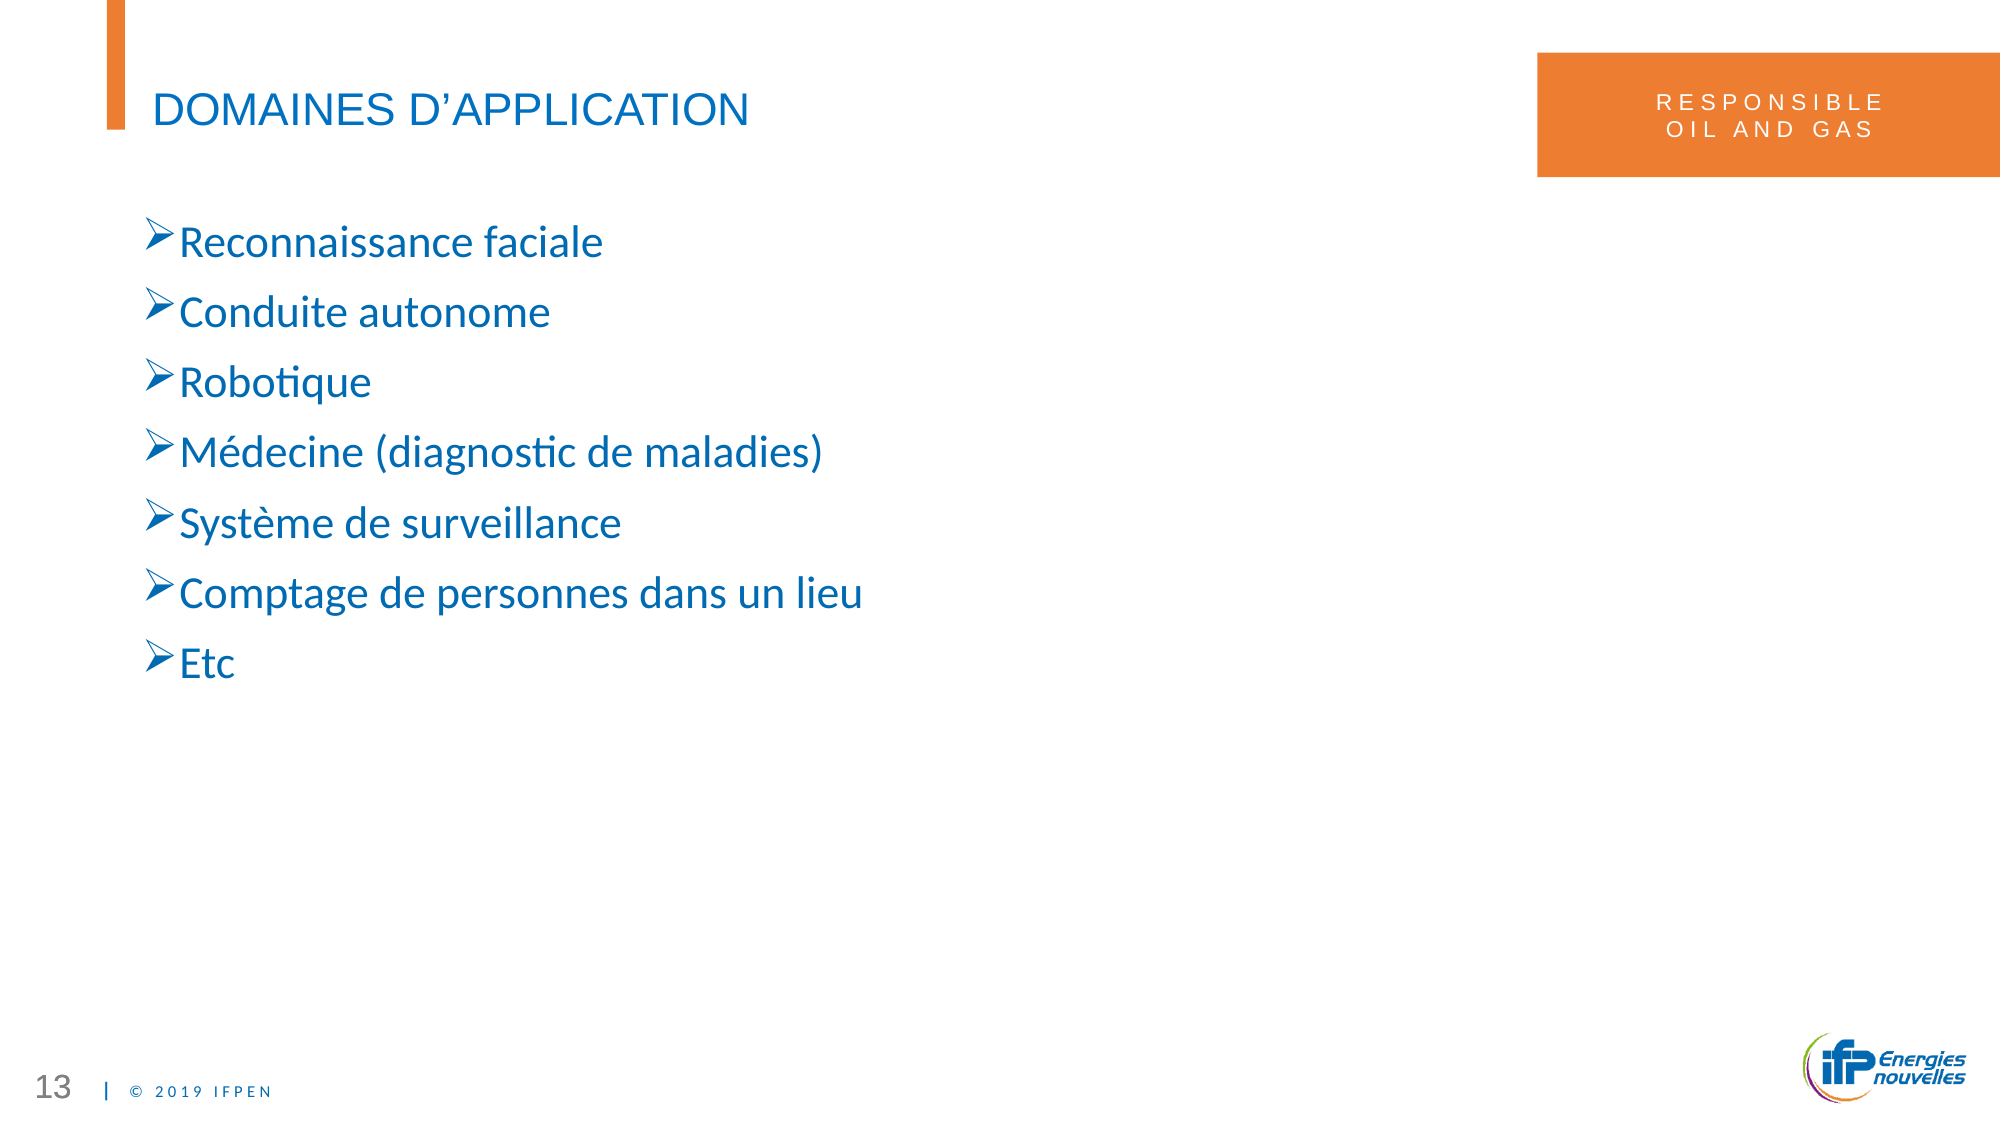

# DOMAINES D’APPLICATION
Reconnaissance faciale
Conduite autonome
Robotique
Médecine (diagnostic de maladies)
Système de surveillance
Comptage de personnes dans un lieu
Etc